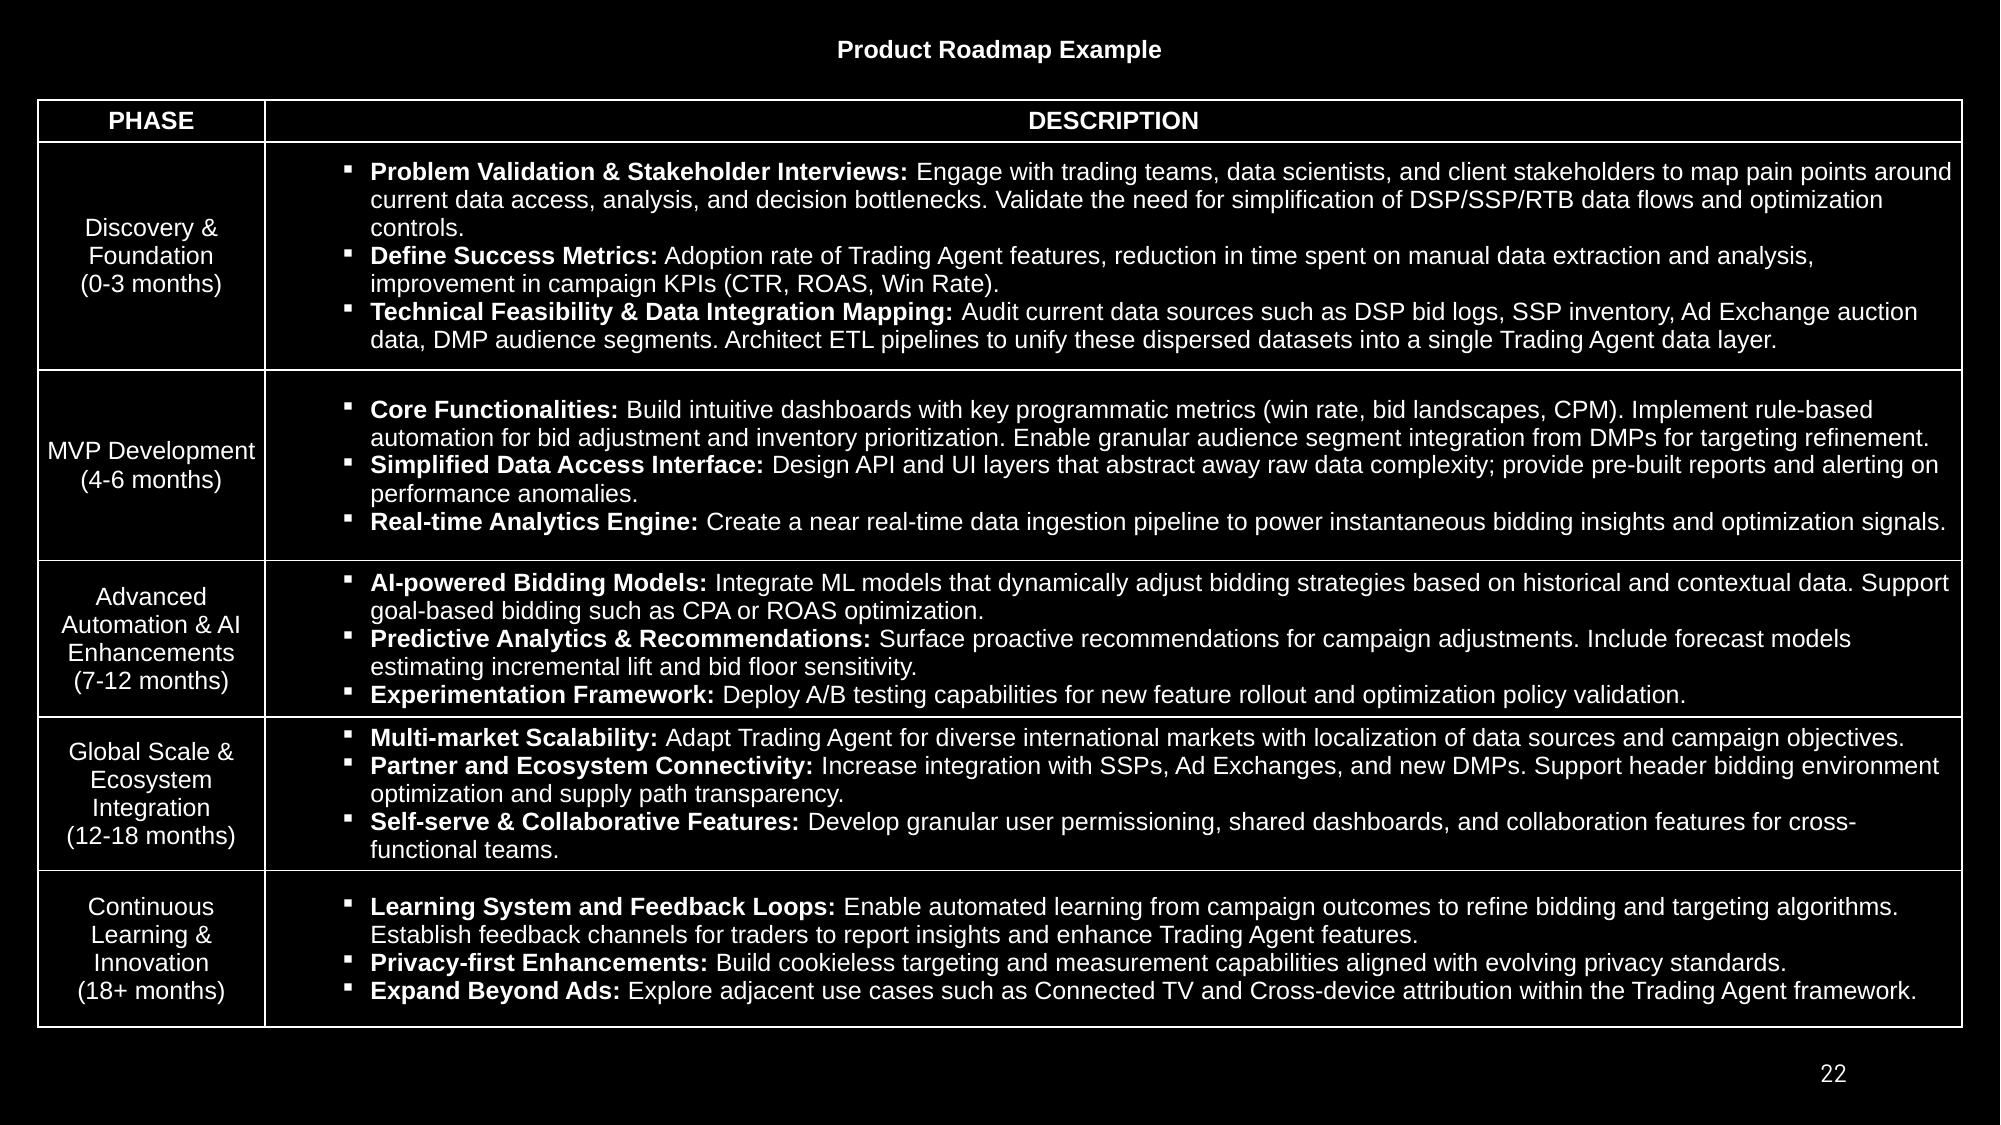

Product Roadmap Example
| PHASE | DESCRIPTION |
| --- | --- |
| Discovery & Foundation (0-3 months) | Problem Validation & Stakeholder Interviews: Engage with trading teams, data scientists, and client stakeholders to map pain points around current data access, analysis, and decision bottlenecks. Validate the need for simplification of DSP/SSP/RTB data flows and optimization controls. Define Success Metrics: Adoption rate of Trading Agent features, reduction in time spent on manual data extraction and analysis, improvement in campaign KPIs (CTR, ROAS, Win Rate). Technical Feasibility & Data Integration Mapping: Audit current data sources such as DSP bid logs, SSP inventory, Ad Exchange auction data, DMP audience segments. Architect ETL pipelines to unify these dispersed datasets into a single Trading Agent data layer. |
| MVP Development (4-6 months) | Core Functionalities: Build intuitive dashboards with key programmatic metrics (win rate, bid landscapes, CPM). Implement rule-based automation for bid adjustment and inventory prioritization. Enable granular audience segment integration from DMPs for targeting refinement. Simplified Data Access Interface: Design API and UI layers that abstract away raw data complexity; provide pre-built reports and alerting on performance anomalies. Real-time Analytics Engine: Create a near real-time data ingestion pipeline to power instantaneous bidding insights and optimization signals. |
| Advanced Automation & AI Enhancements (7-12 months) | AI-powered Bidding Models: Integrate ML models that dynamically adjust bidding strategies based on historical and contextual data. Support goal-based bidding such as CPA or ROAS optimization. Predictive Analytics & Recommendations: Surface proactive recommendations for campaign adjustments. Include forecast models estimating incremental lift and bid floor sensitivity. Experimentation Framework: Deploy A/B testing capabilities for new feature rollout and optimization policy validation. |
| Global Scale & Ecosystem Integration (12-18 months) | Multi-market Scalability: Adapt Trading Agent for diverse international markets with localization of data sources and campaign objectives. Partner and Ecosystem Connectivity: Increase integration with SSPs, Ad Exchanges, and new DMPs. Support header bidding environment optimization and supply path transparency. Self-serve & Collaborative Features: Develop granular user permissioning, shared dashboards, and collaboration features for cross-functional teams. |
| Continuous Learning & Innovation (18+ months) | Learning System and Feedback Loops: Enable automated learning from campaign outcomes to refine bidding and targeting algorithms. Establish feedback channels for traders to report insights and enhance Trading Agent features. Privacy-first Enhancements: Build cookieless targeting and measurement capabilities aligned with evolving privacy standards. Expand Beyond Ads: Explore adjacent use cases such as Connected TV and Cross-device attribution within the Trading Agent framework. |
22